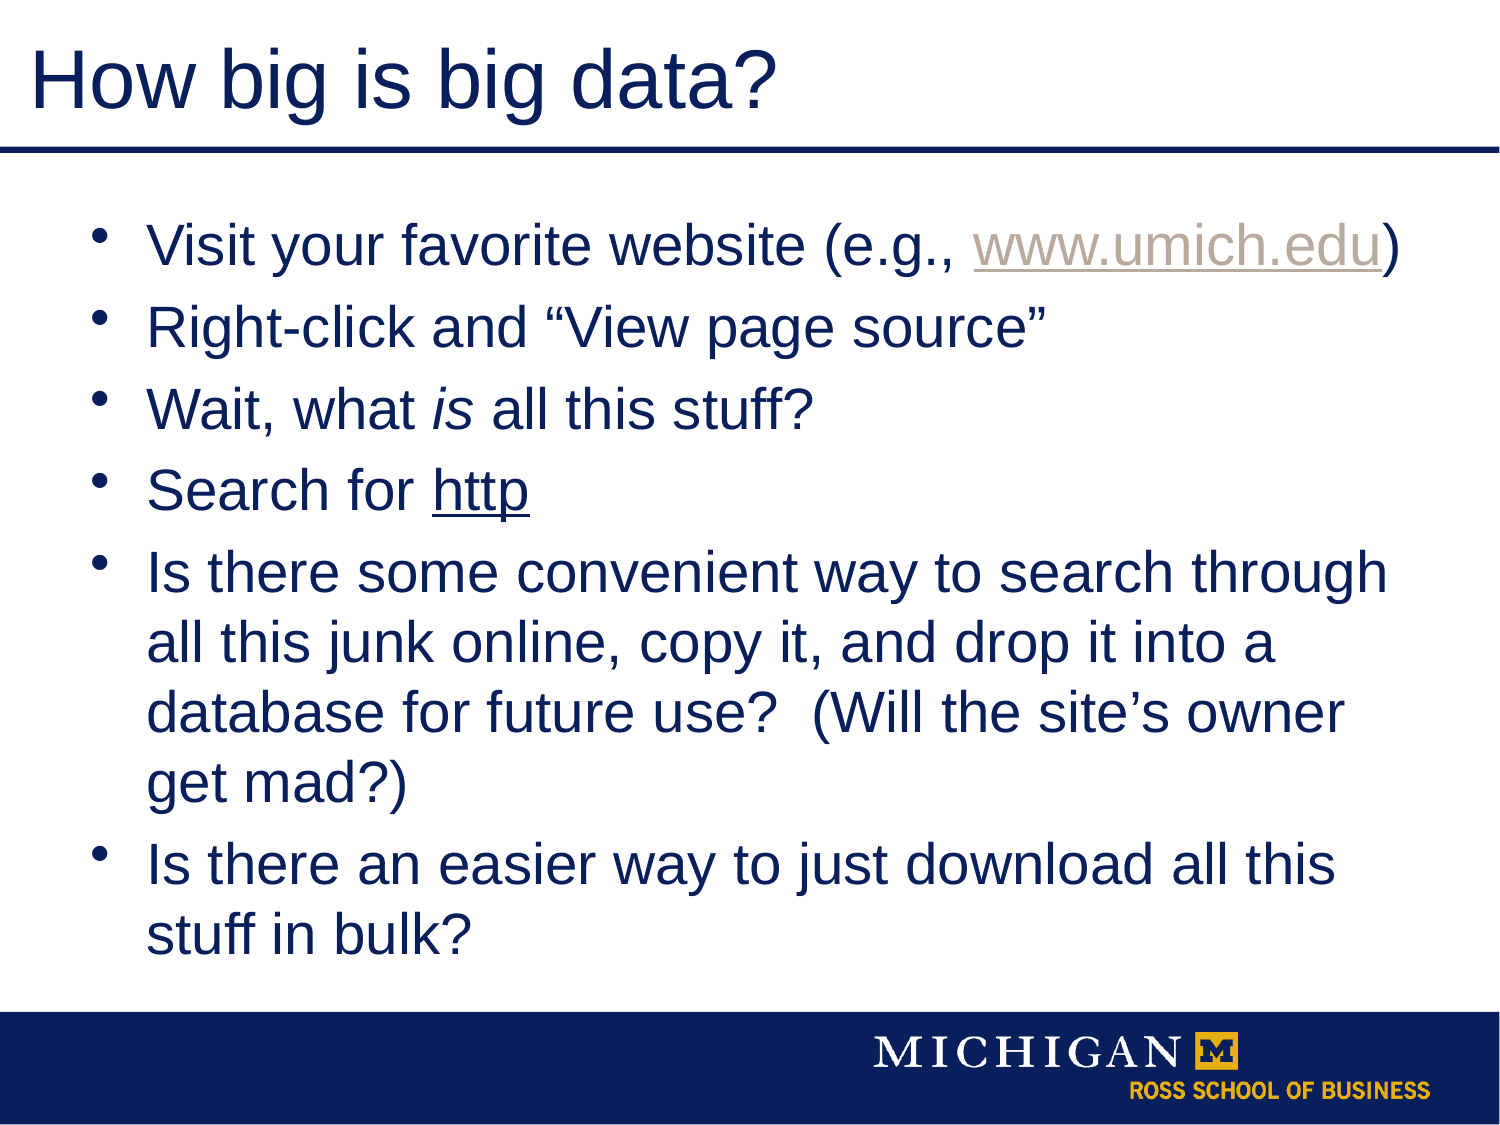

# How big is big data?
Visit your favorite website (e.g., www.umich.edu)
Right-click and “View page source”
Wait, what is all this stuff?
Search for http
Is there some convenient way to search through all this junk online, copy it, and drop it into a database for future use?  (Will the site’s owner get mad?)
Is there an easier way to just download all this stuff in bulk?